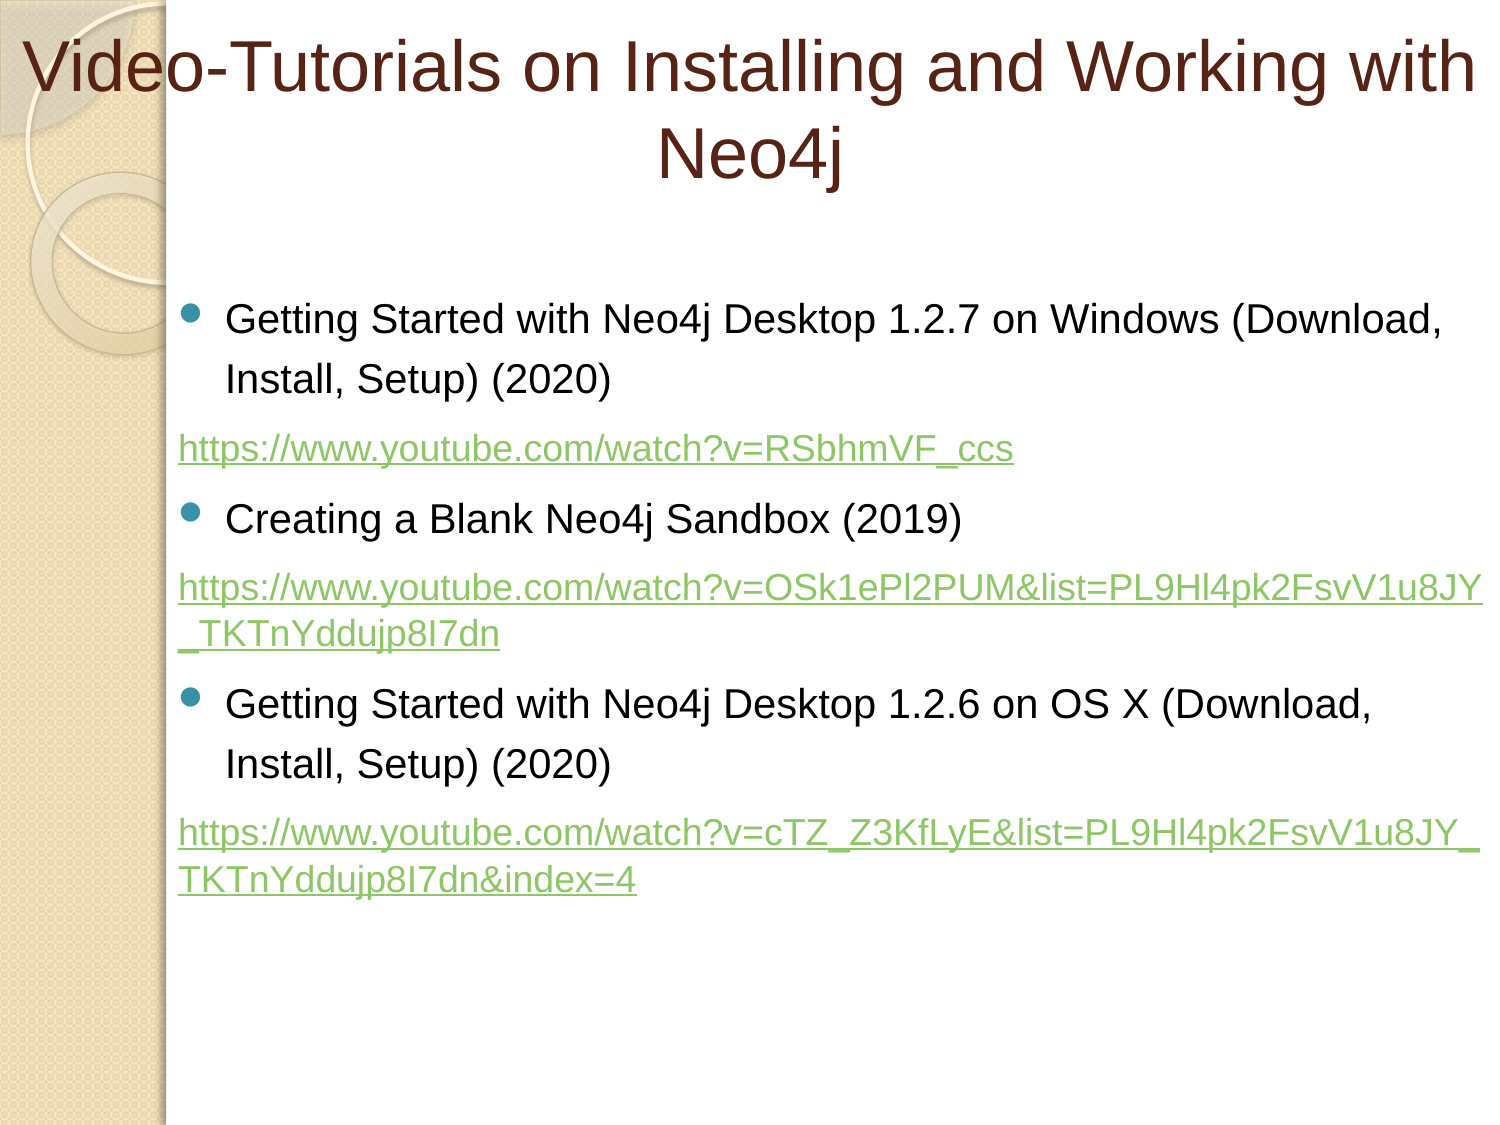

# Video-Tutorials on Installing and Working with Neo4j
Getting Started with Neo4j Desktop 1.2.7 on Windows (Download, Install, Setup) (2020)
https://www.youtube.com/watch?v=RSbhmVF_ccs
Creating a Blank Neo4j Sandbox (2019)
https://www.youtube.com/watch?v=OSk1ePl2PUM&list=PL9Hl4pk2FsvV1u8JY_TKTnYddujp8I7dn
Getting Started with Neo4j Desktop 1.2.6 on OS X (Download, Install, Setup) (2020)
https://www.youtube.com/watch?v=cTZ_Z3KfLyE&list=PL9Hl4pk2FsvV1u8JY_TKTnYddujp8I7dn&index=4